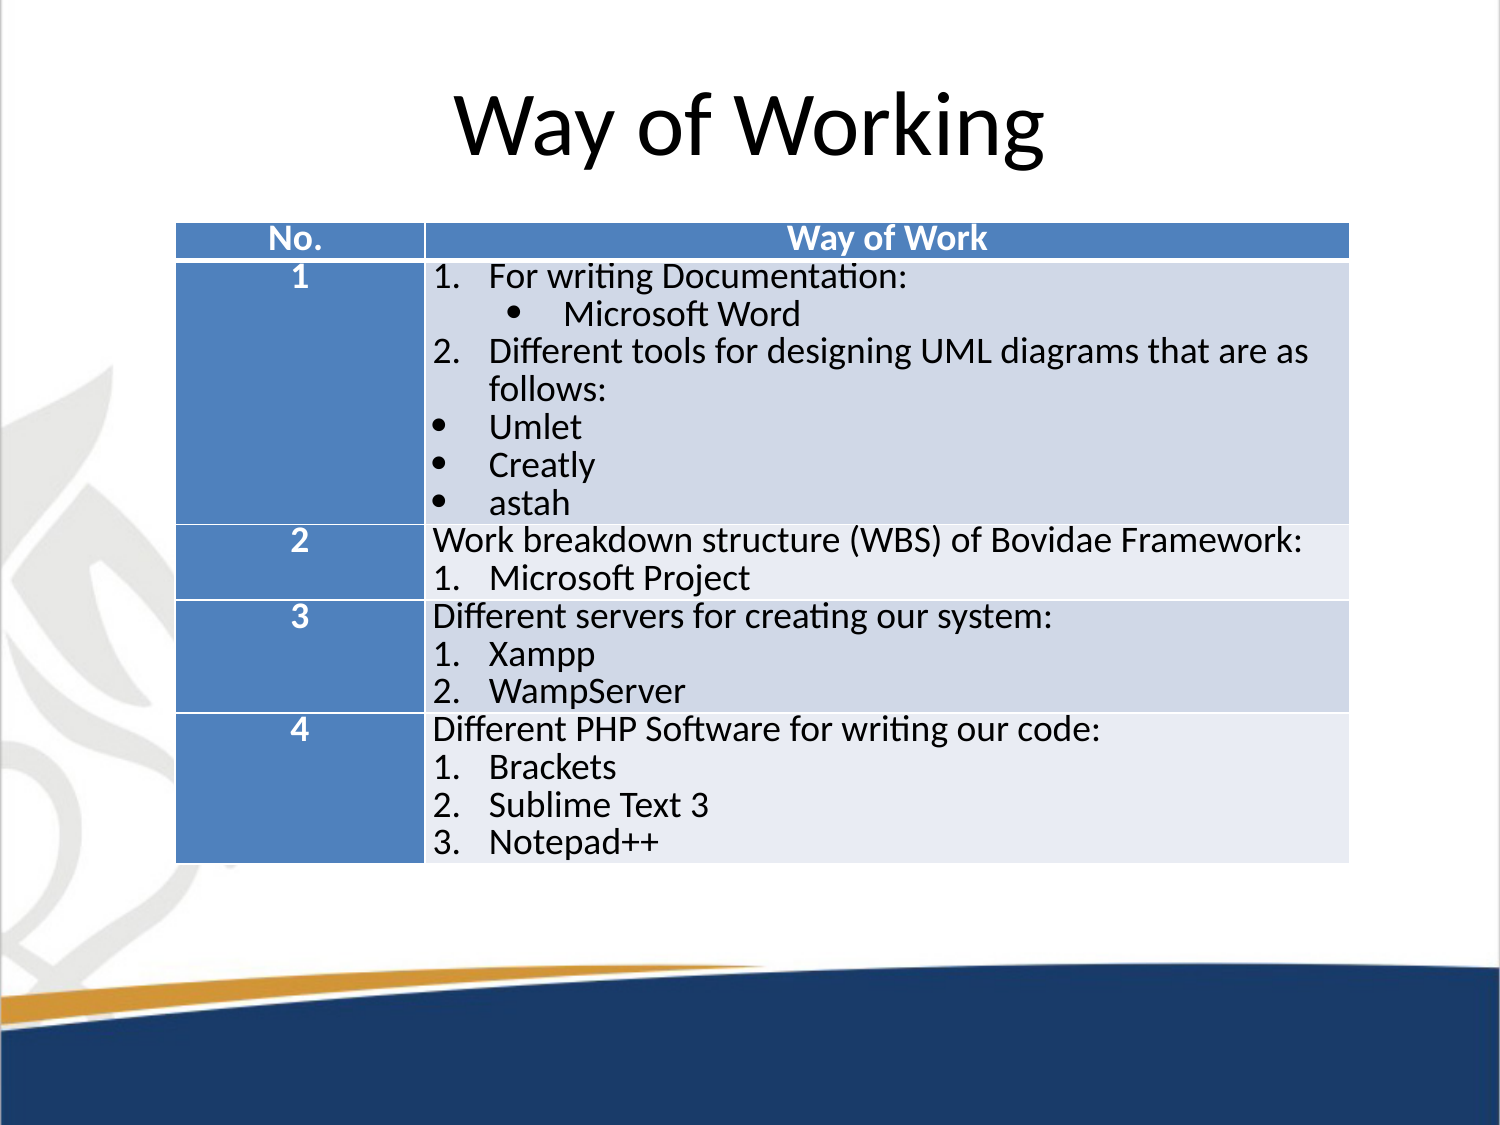

# Way of Working
| No. | Way of Work |
| --- | --- |
| 1 | For writing Documentation: Microsoft Word Different tools for designing UML diagrams that are as follows: Umlet Creatly astah |
| 2 | Work breakdown structure (WBS) of Bovidae Framework: Microsoft Project |
| 3 | Different servers for creating our system: Xampp WampServer |
| 4 | Different PHP Software for writing our code: Brackets Sublime Text 3 Notepad++ |